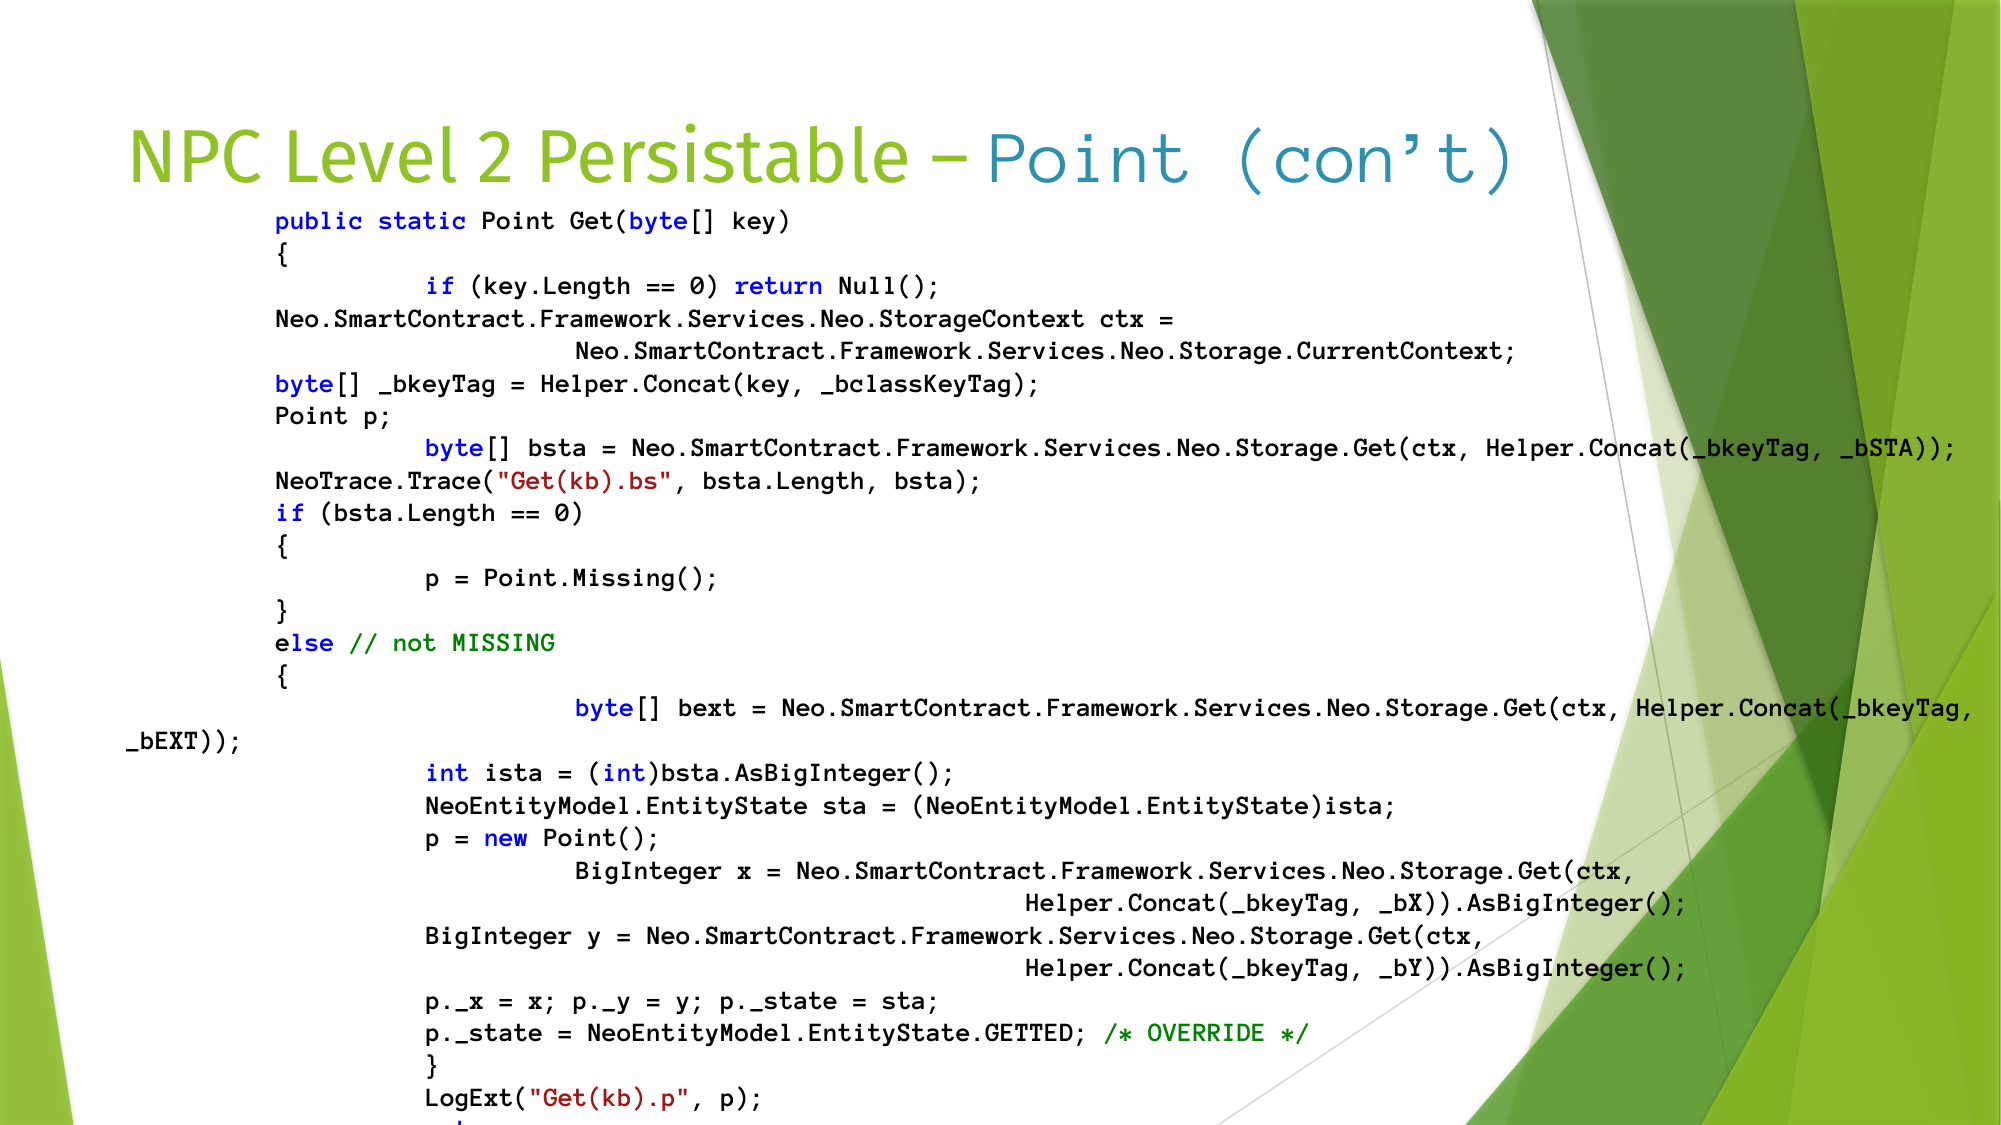

# NPC Level 2 Persistable – Point (con’t)
	public static Point Get(byte[] key)
	{
		if (key.Length == 0) return Null();
        	Neo.SmartContract.Framework.Services.Neo.StorageContext ctx =
			Neo.SmartContract.Framework.Services.Neo.Storage.CurrentContext;
        	byte[] _bkeyTag = Helper.Concat(key, _bclassKeyTag);
        	Point p;
	   	byte[] bsta = Neo.SmartContract.Framework.Services.Neo.Storage.Get(ctx, Helper.Concat(_bkeyTag, _bSTA));
        	NeoTrace.Trace("Get(kb).bs", bsta.Length, bsta);
        	if (bsta.Length == 0)
        	{
            	p = Point.Missing();
        	}
        	else // not MISSING
        	{
			byte[] bext = Neo.SmartContract.Framework.Services.Neo.Storage.Get(ctx, Helper.Concat(_bkeyTag, _bEXT));
        		int ista = (int)bsta.AsBigInteger();
        		NeoEntityModel.EntityState sta = (NeoEntityModel.EntityState)ista;
        		p = new Point();
	   		BigInteger x = Neo.SmartContract.Framework.Services.Neo.Storage.Get(ctx,
						Helper.Concat(_bkeyTag, _bX)).AsBigInteger();
        		BigInteger y = Neo.SmartContract.Framework.Services.Neo.Storage.Get(ctx,
						Helper.Concat(_bkeyTag, _bY)).AsBigInteger();
        		p._x = x; p._y = y; p._state = sta;
        		p._state = NeoEntityModel.EntityState.GETTED; /* OVERRIDE */
    		}
    		LogExt("Get(kb).p", p);
    		return p;
	}